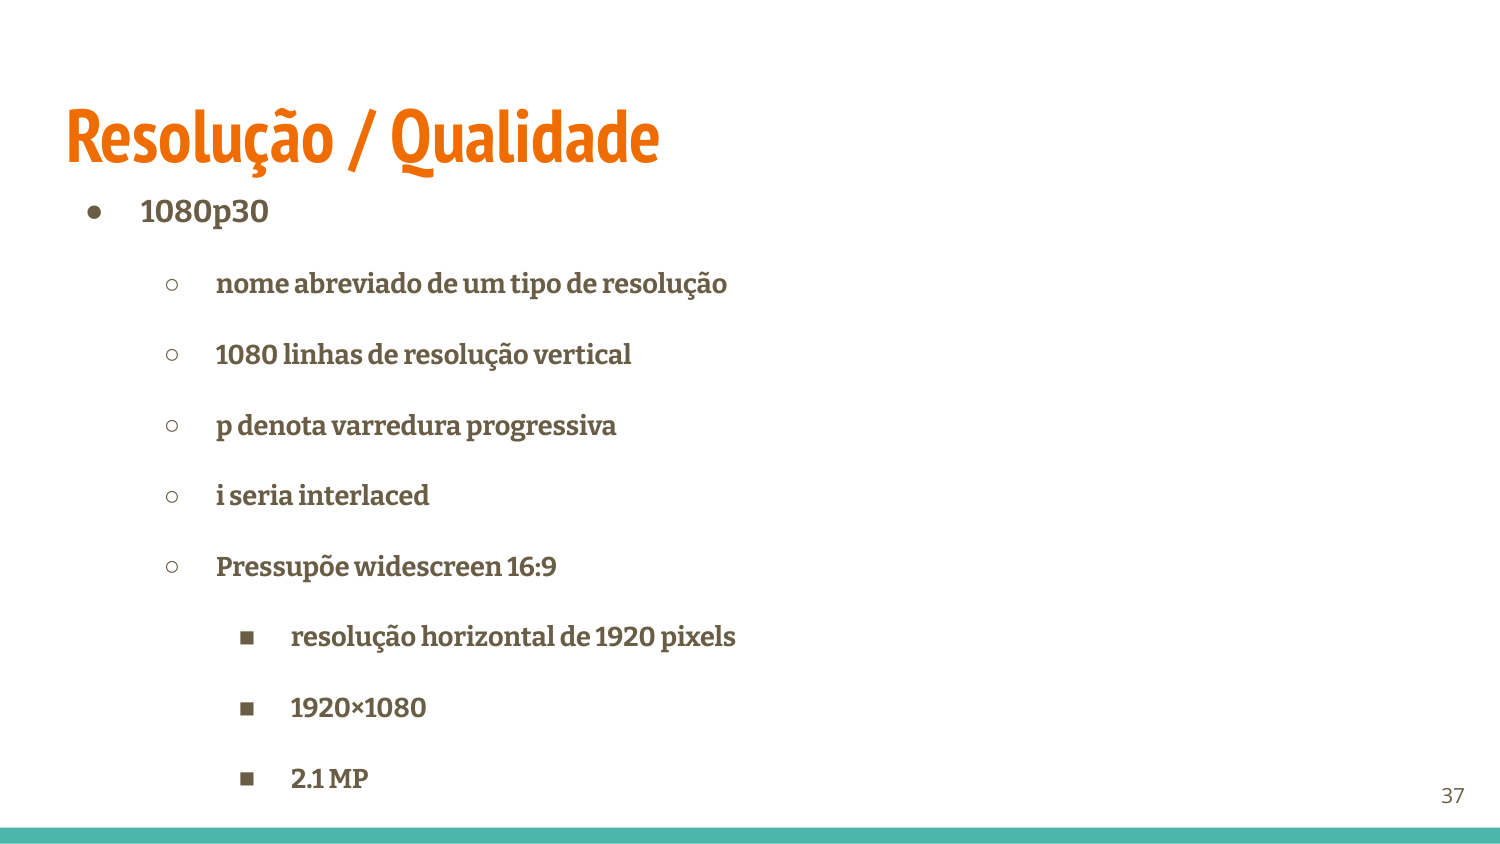

# Resolução / Qualidade
1080p30
nome abreviado de um tipo de resolução
1080 linhas de resolução vertical
p denota varredura progressiva
i seria interlaced
Pressupõe widescreen 16:9
resolução horizontal de 1920 pixels
1920×1080
2.1 MP
37